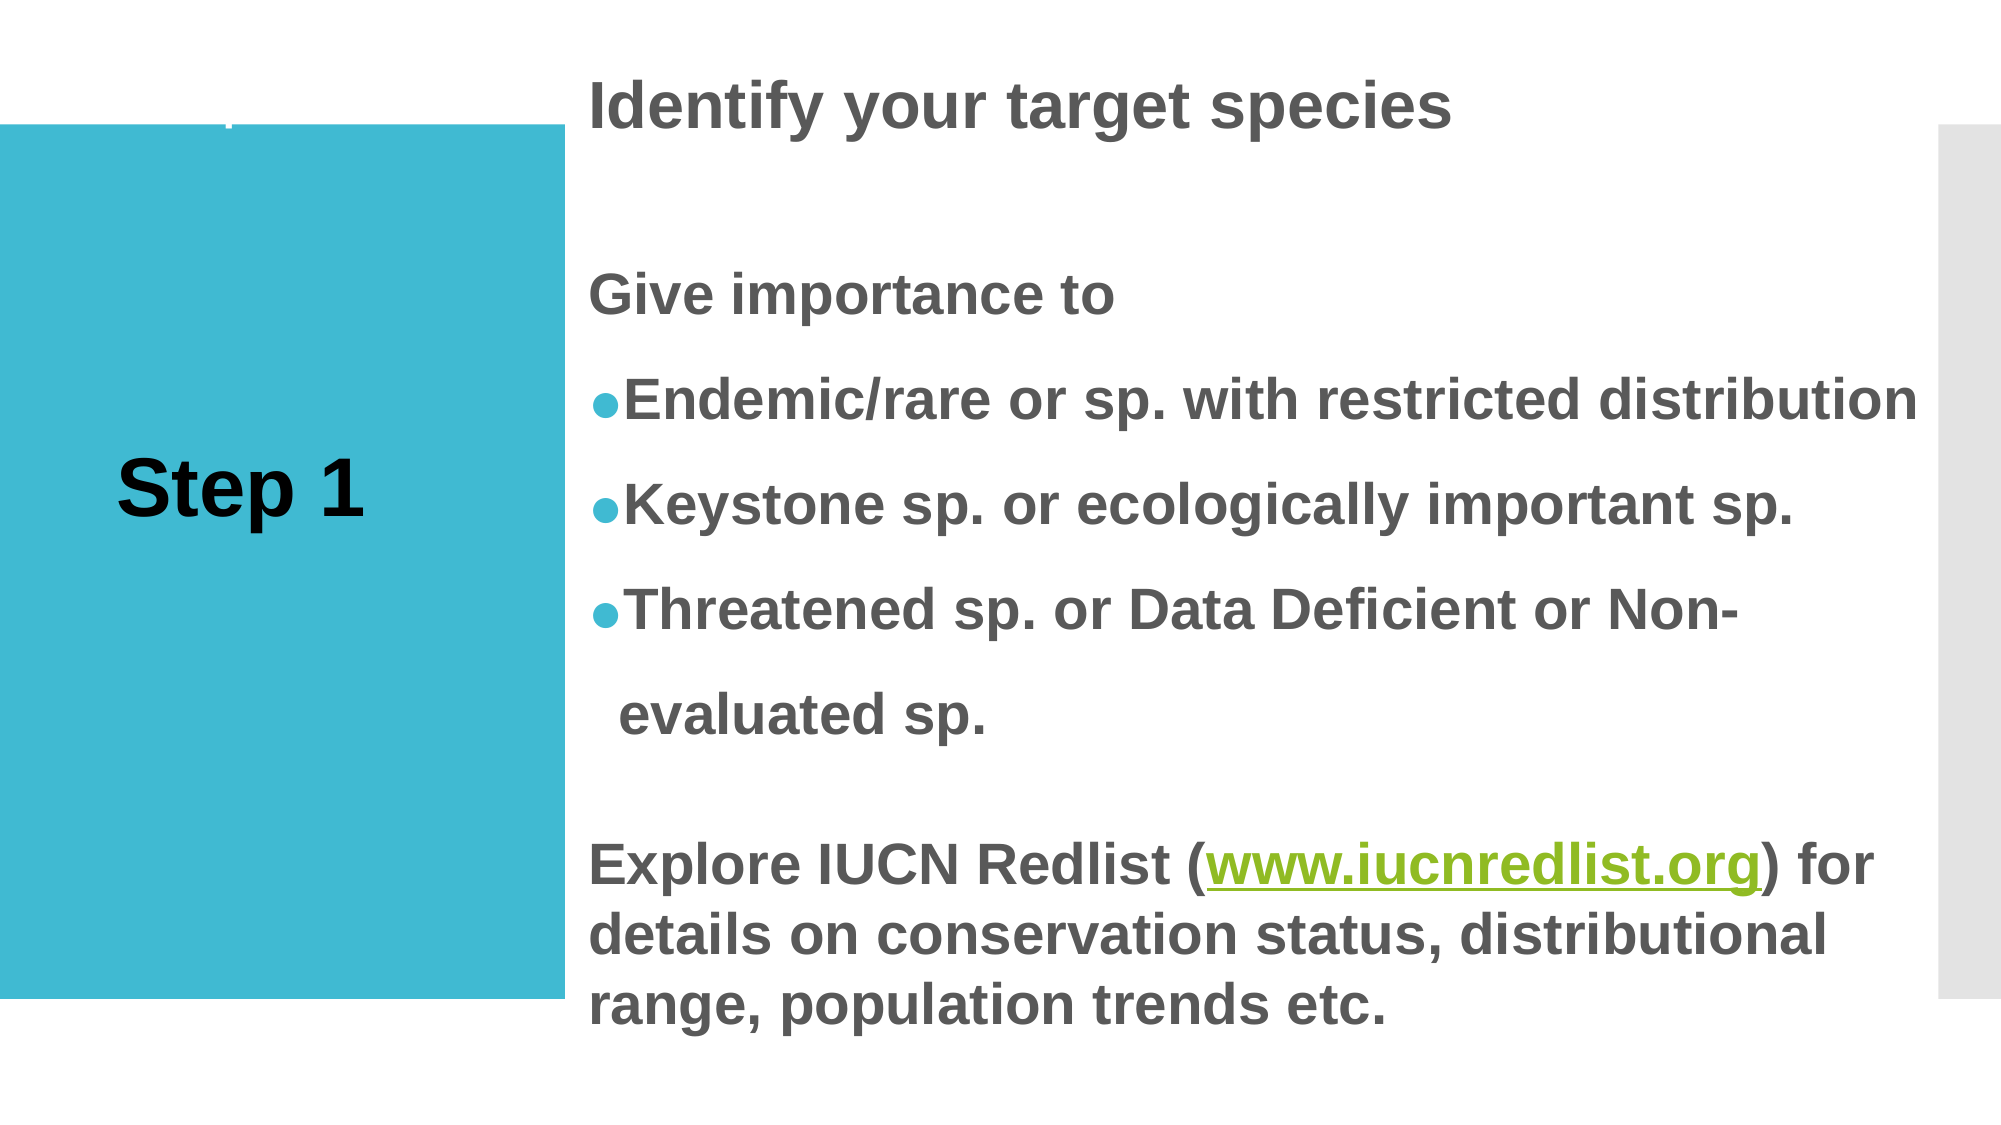

# Step involved
Identify your target species

Give importance to
Endemic/rare or sp. with restricted distribution
Keystone sp. or ecologically important sp.
Threatened sp. or Data Deficient or Non-evaluated sp.

Explore IUCN Redlist (www.iucnredlist.org) for details on conservation status, distributional range, population trends etc.
Step 1